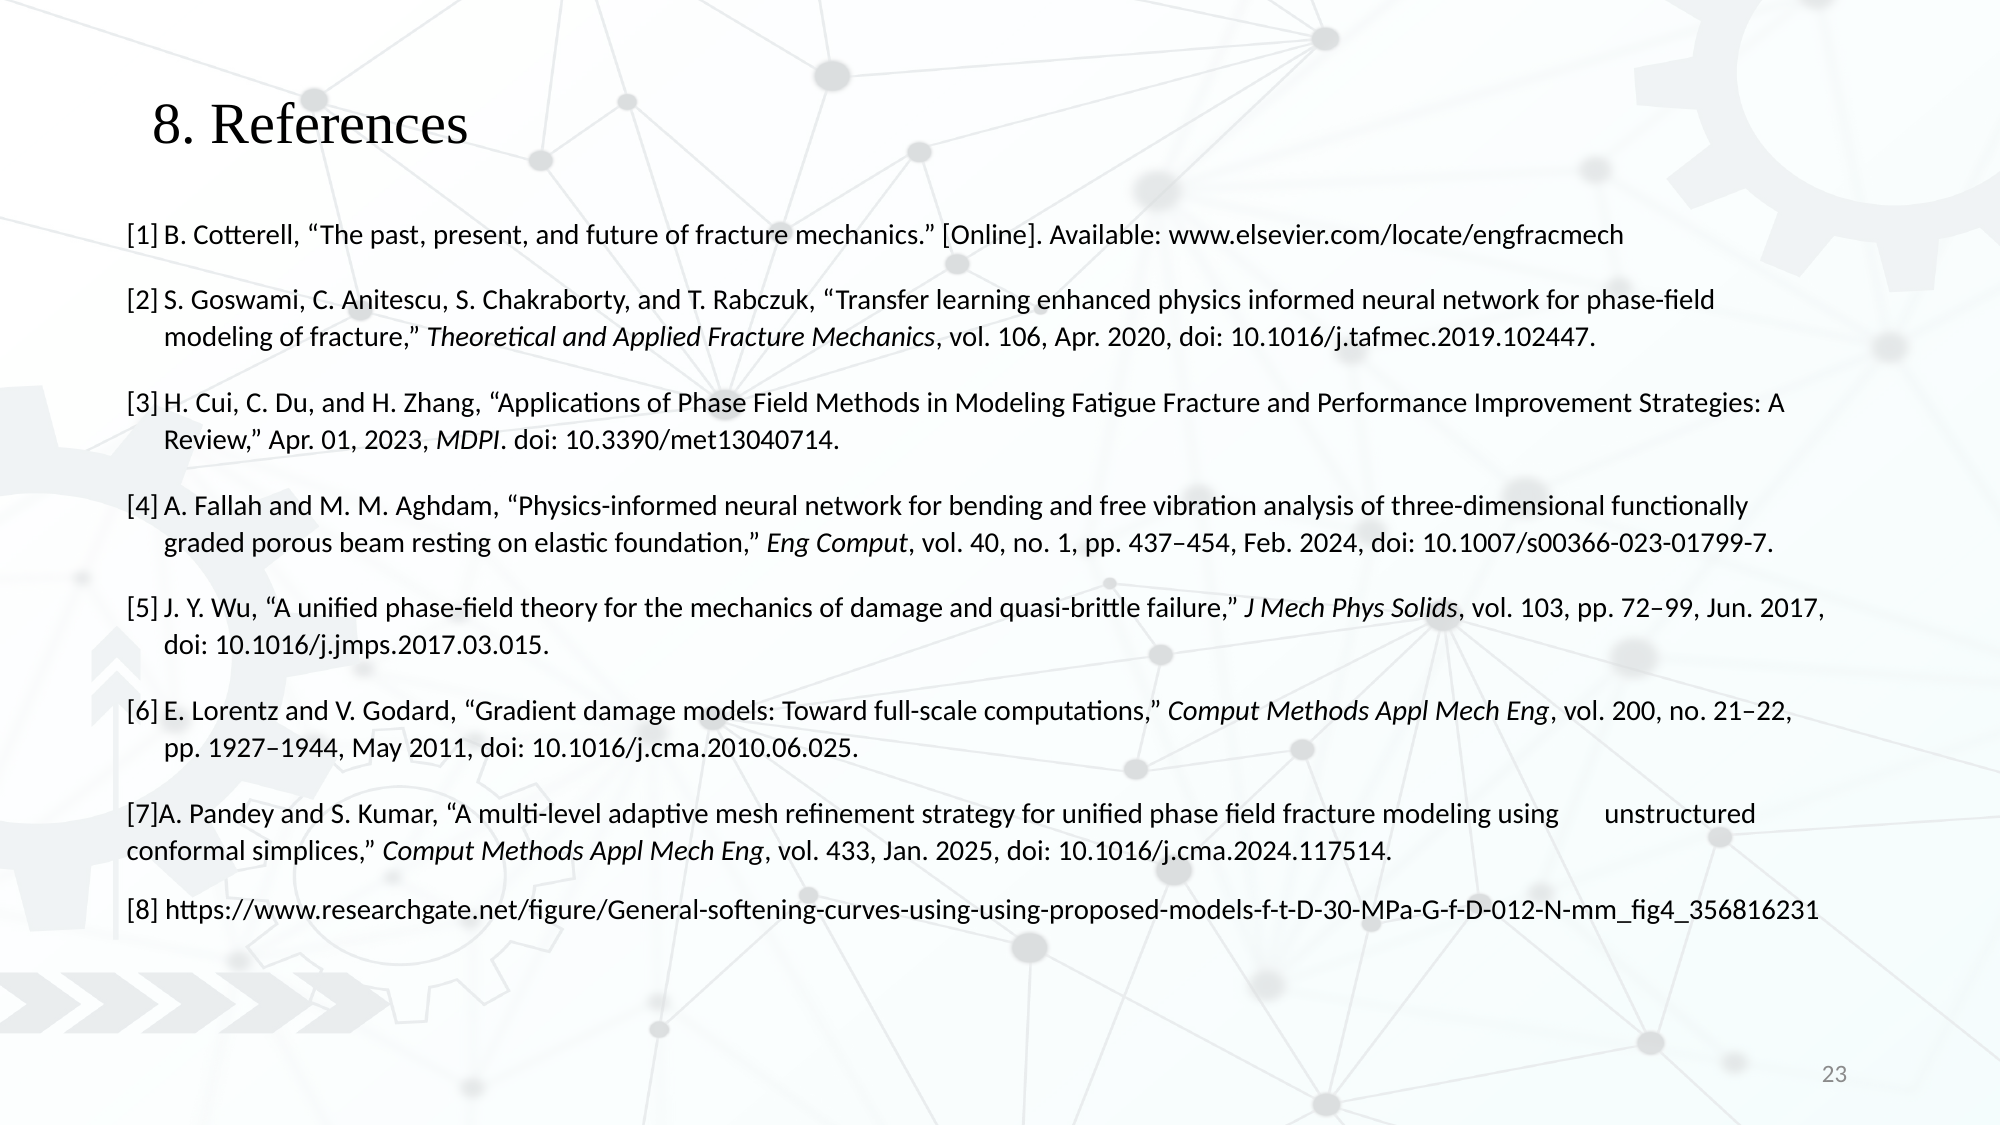

# 8. References
[1]	B. Cotterell, “The past, present, and future of fracture mechanics.” [Online]. Available: www.elsevier.com/locate/engfracmech
[2]	S. Goswami, C. Anitescu, S. Chakraborty, and T. Rabczuk, “Transfer learning enhanced physics informed neural network for phase-field modeling of fracture,” Theoretical and Applied Fracture Mechanics, vol. 106, Apr. 2020, doi: 10.1016/j.tafmec.2019.102447.
[3]	H. Cui, C. Du, and H. Zhang, “Applications of Phase Field Methods in Modeling Fatigue Fracture and Performance Improvement Strategies: A Review,” Apr. 01, 2023, MDPI. doi: 10.3390/met13040714.
[4]	A. Fallah and M. M. Aghdam, “Physics-informed neural network for bending and free vibration analysis of three-dimensional functionally graded porous beam resting on elastic foundation,” Eng Comput, vol. 40, no. 1, pp. 437–454, Feb. 2024, doi: 10.1007/s00366-023-01799-7.
[5]	J. Y. Wu, “A unified phase-field theory for the mechanics of damage and quasi-brittle failure,” J Mech Phys Solids, vol. 103, pp. 72–99, Jun. 2017, doi: 10.1016/j.jmps.2017.03.015.
[6]	E. Lorentz and V. Godard, “Gradient damage models: Toward full-scale computations,” Comput Methods Appl Mech Eng, vol. 200, no. 21–22, pp. 1927–1944, May 2011, doi: 10.1016/j.cma.2010.06.025.
[7]A. Pandey and S. Kumar, “A multi-level adaptive mesh refinement strategy for unified phase field fracture modeling using       unstructured conformal simplices,” Comput Methods Appl Mech Eng, vol. 433, Jan. 2025, doi: 10.1016/j.cma.2024.117514.
[8] https://www.researchgate.net/figure/General-softening-curves-using-using-proposed-models-f-t-D-30-MPa-G-f-D-012-N-mm_fig4_356816231
23